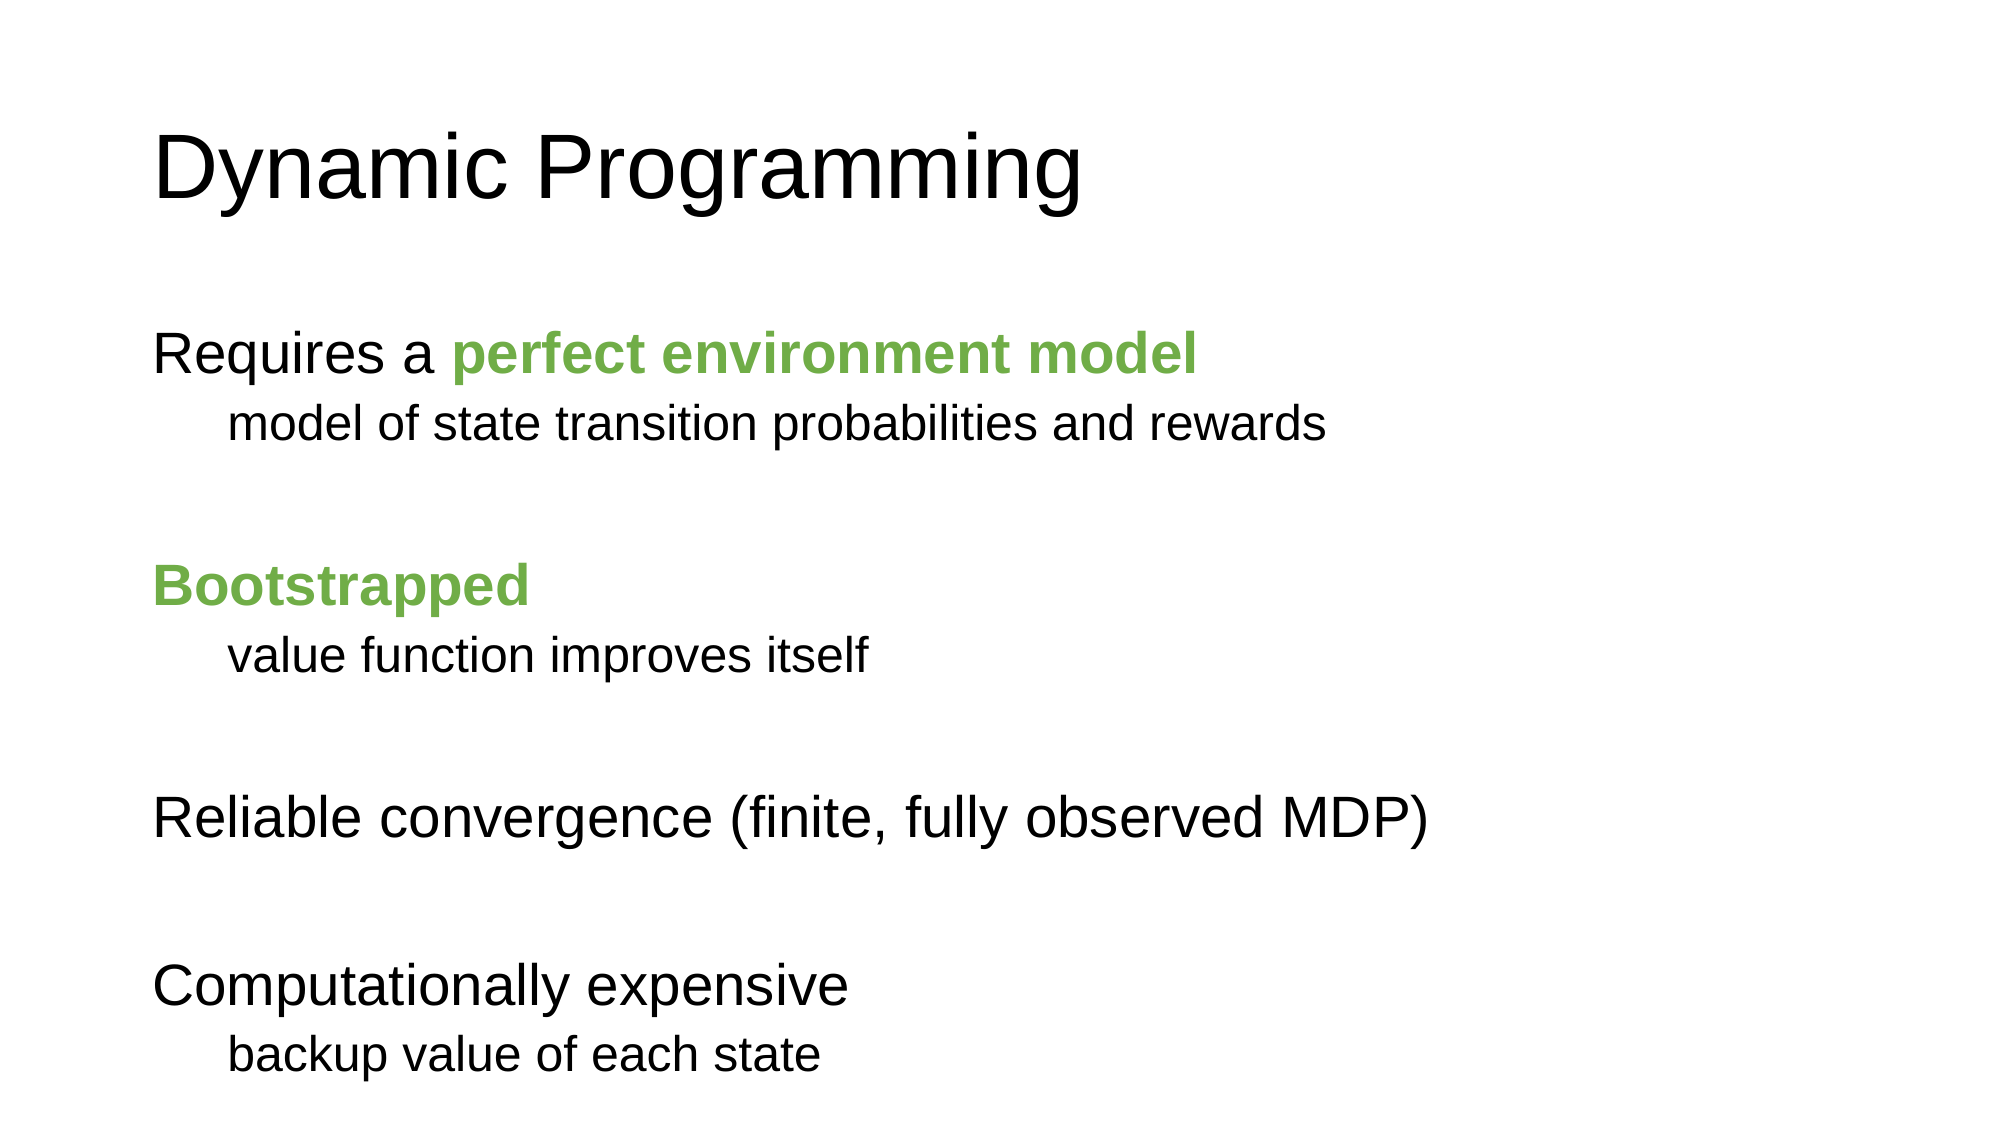

# Dynamic Programming
Requires a perfect environment model
model of state transition probabilities and rewards

Bootstrapped
value function improves itself

Reliable convergence (finite, fully observed MDP)

Computationally expensive
backup value of each state